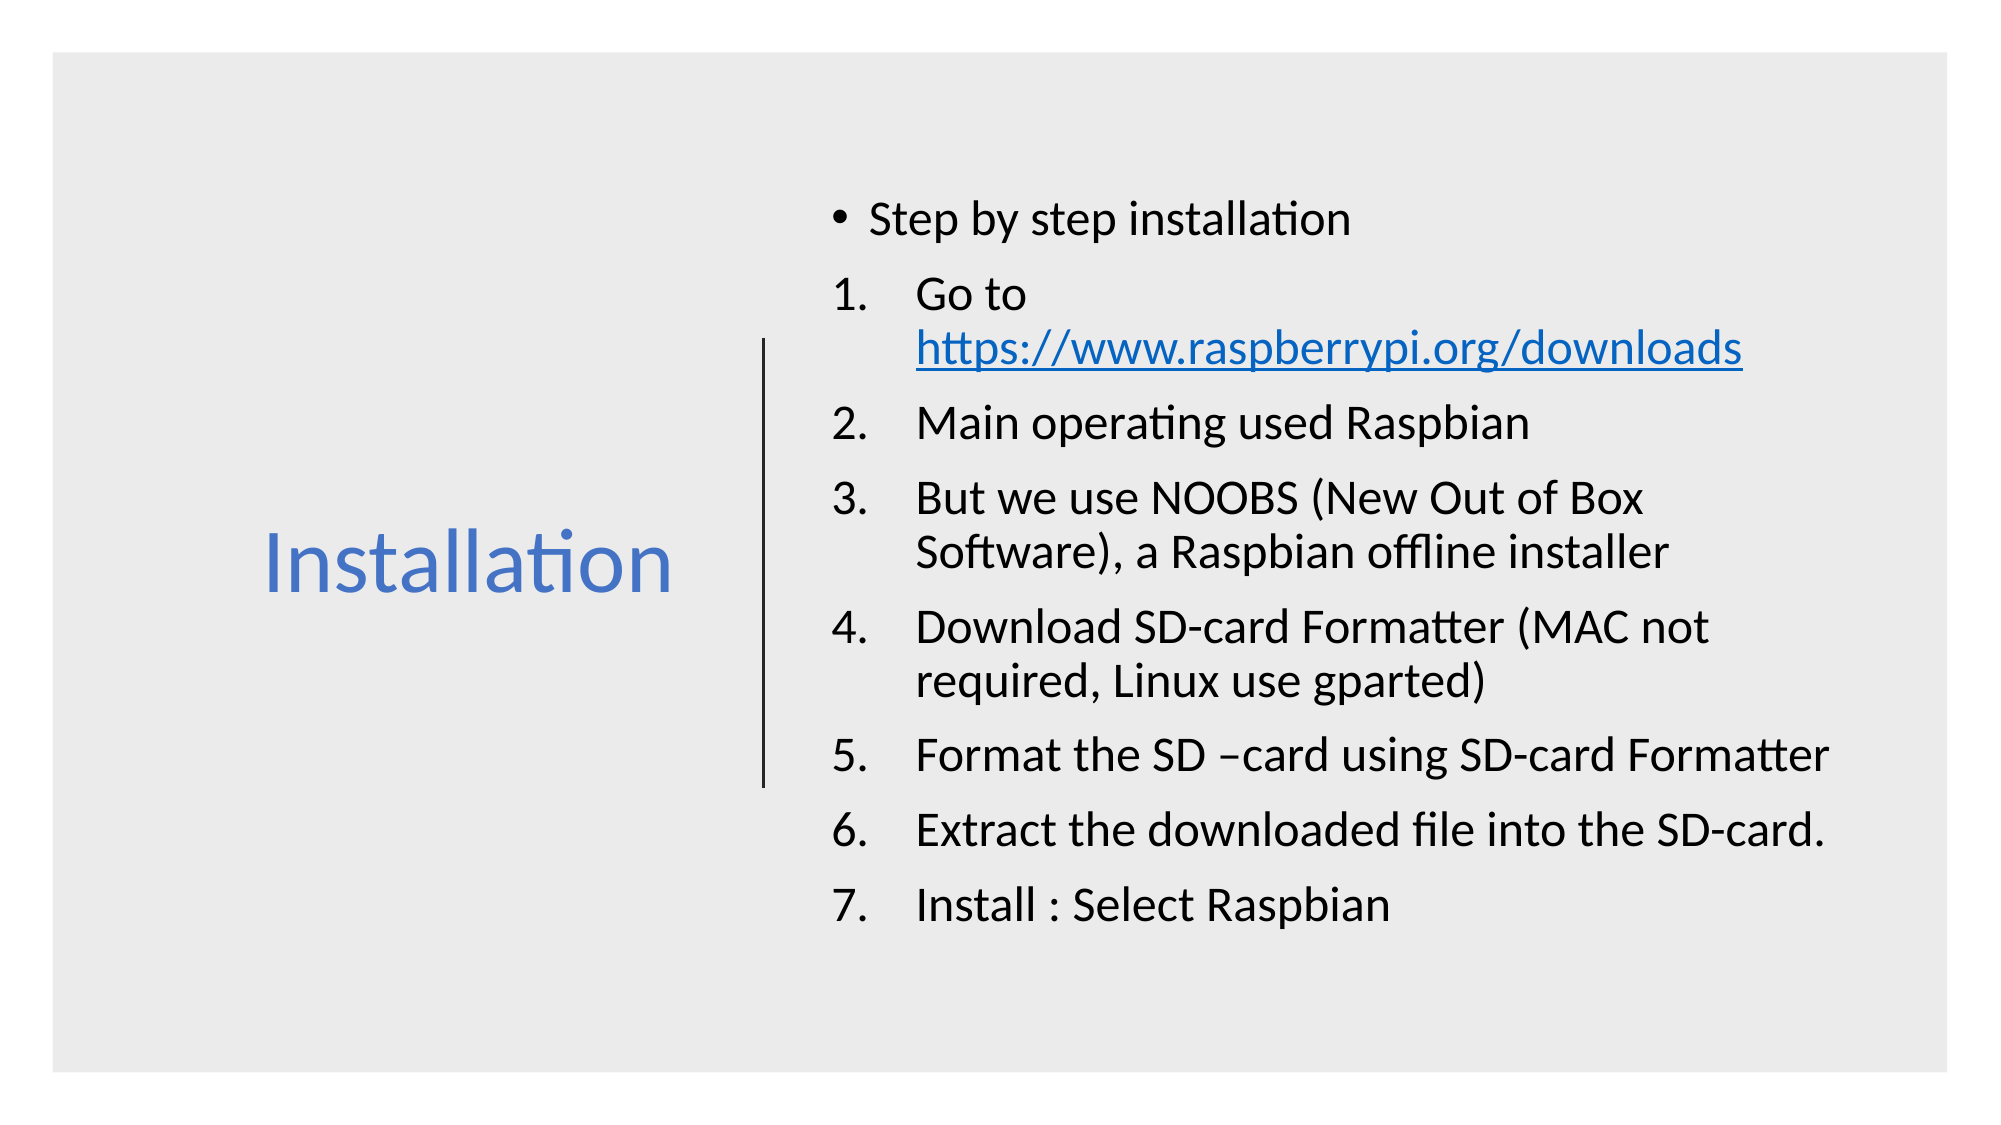

# Installation
Step by step installation
Go to https://www.raspberrypi.org/downloads
Main operating used Raspbian
But we use NOOBS (New Out of Box Software), a Raspbian offline installer
Download SD-card Formatter (MAC not required, Linux use gparted)
Format the SD –card using SD-card Formatter
Extract the downloaded file into the SD-card.
Install : Select Raspbian